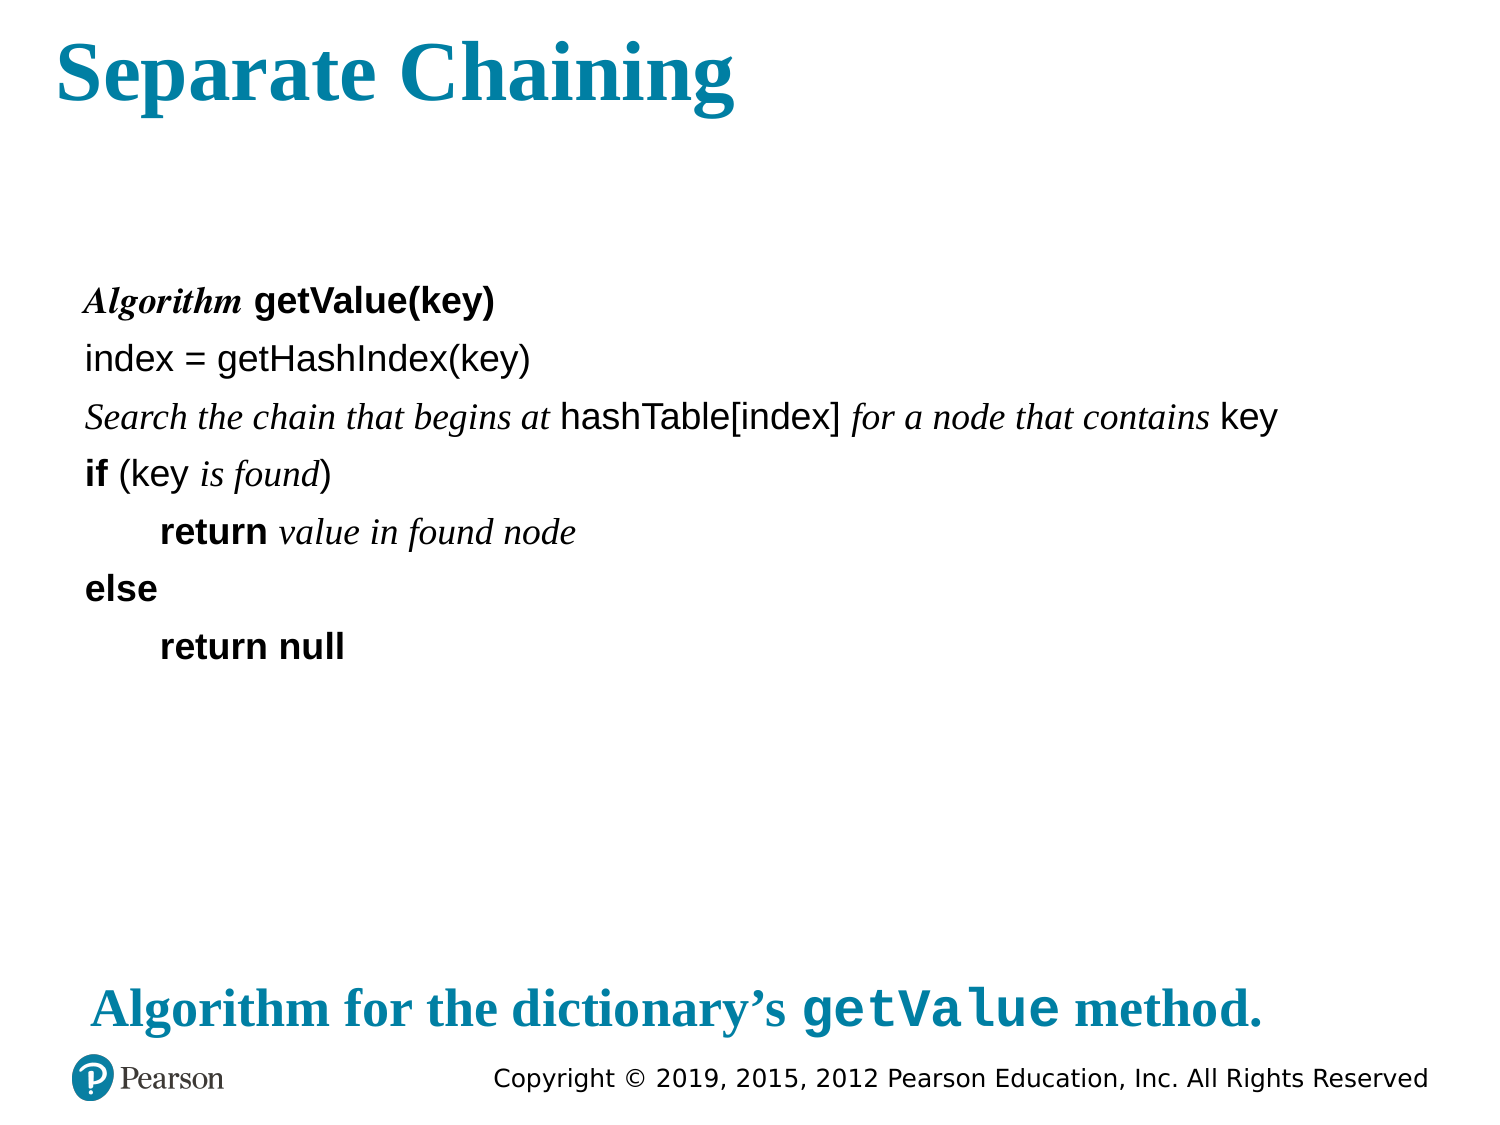

# Separate Chaining
Algorithm getValue(key)
index = getHashIndex(key)
Search the chain that begins at hashTable[index] for a node that contains key
if (key is found)
return value in found node
else
return null
Algorithm for the dictionary’s getValue method.